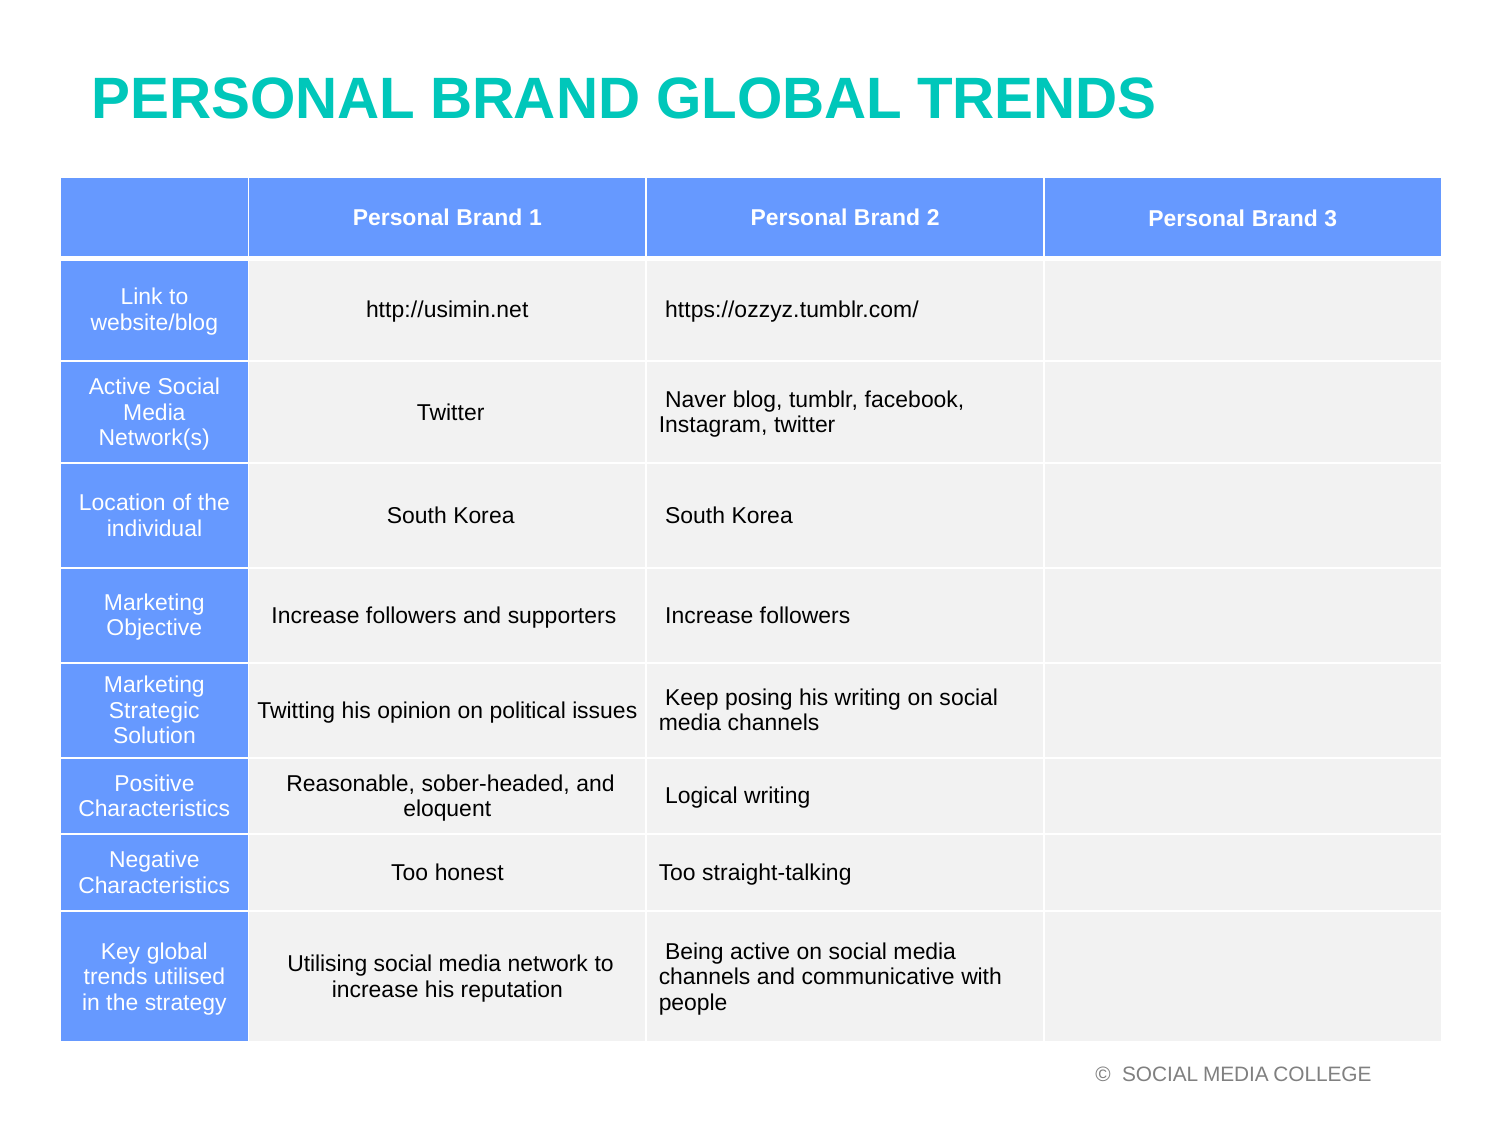

PERSONAL BRAND GLOBAL TRENDS
|  | Personal Brand 1 | Personal Brand 2 | Personal Brand 3 |
| --- | --- | --- | --- |
| Link to website/blog | http://usimin.net | https://ozzyz.tumblr.com/ |  |
| Active Social Media Network(s) | Twitter | Naver blog, tumblr, facebook, Instagram, twitter |  |
| Location of the individual | South Korea | South Korea |  |
| Marketing Objective | Increase followers and supporters | Increase followers |  |
| Marketing Strategic Solution | Twitting his opinion on political issues | Keep posing his writing on social media channels |  |
| Positive Characteristics | Reasonable, sober-headed, and eloquent | Logical writing |  |
| Negative Characteristics | Too honest | Too straight-talking |  |
| Key global trends utilised in the strategy | Utilising social media network to increase his reputation | Being active on social media channels and communicative with people |  |
 ©  SOCIAL MEDIA COLLEGE